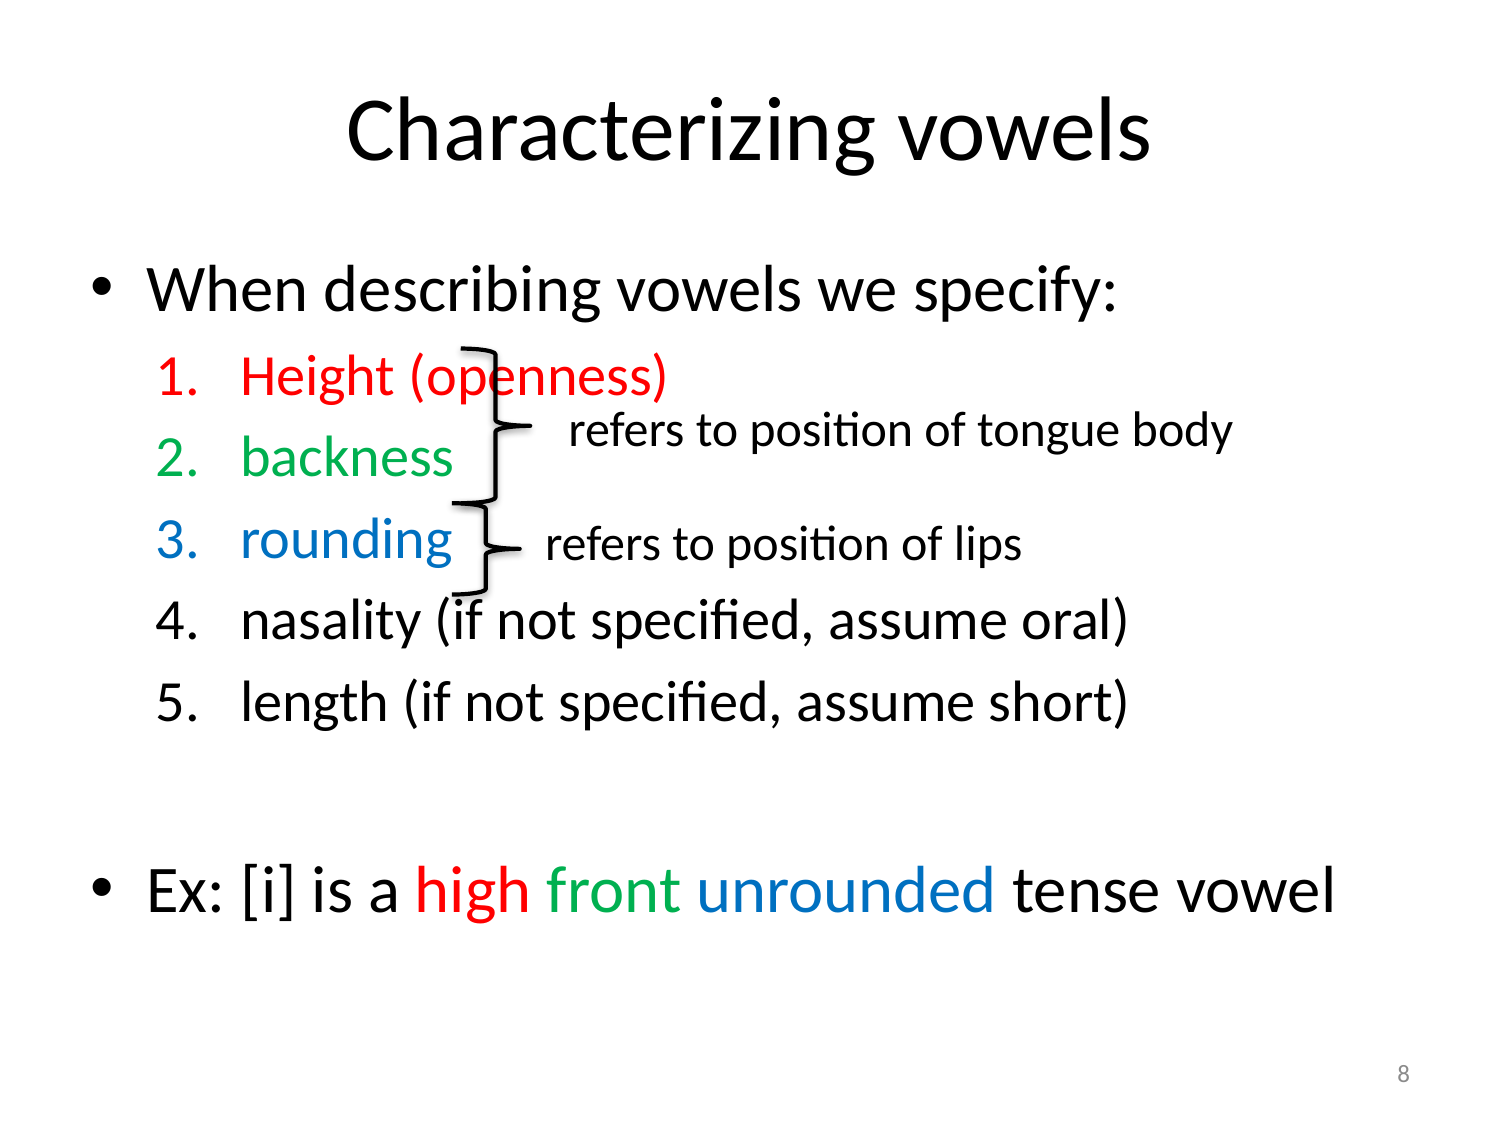

# Characterizing vowels
When describing vowels we specify:
Height (openness)
backness
rounding
nasality (if not specified, assume oral)
length (if not specified, assume short)

Ex: [i] is a high front unrounded tense vowel

refers to position of tongue body

refers to position of lips
8